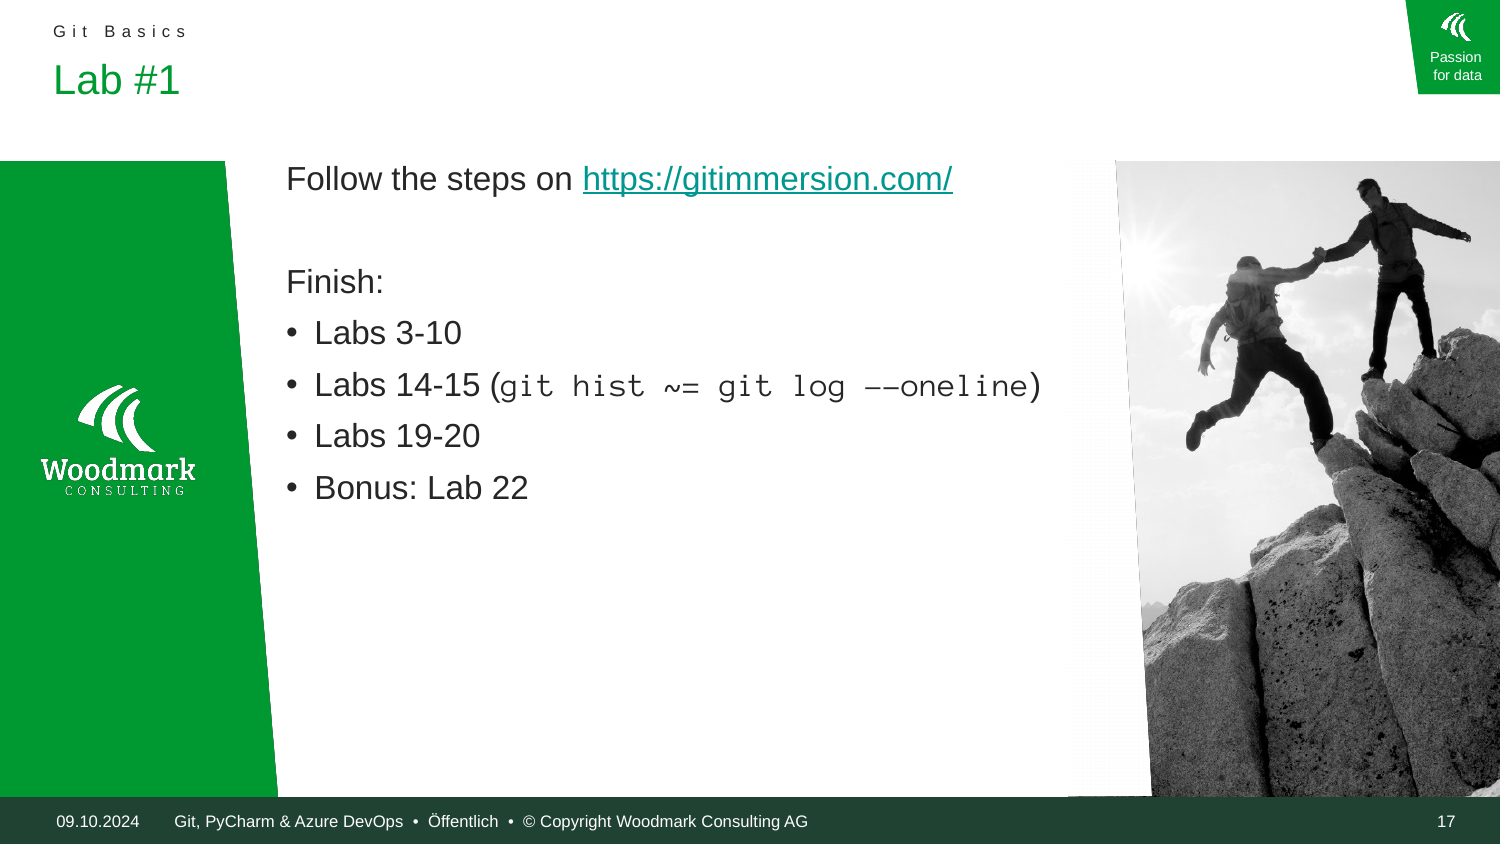

Git Basics
# Lab #1
Follow the steps on https://gitimmersion.com/

Finish:
Labs 3-10
Labs 14-15 (git hist ~= git log –-oneline)
Labs 19-20
Bonus: Lab 22

09.10.2024
Git, PyCharm & Azure DevOps  •  Öffentlich  •  © Copyright Woodmark Consulting AG
17